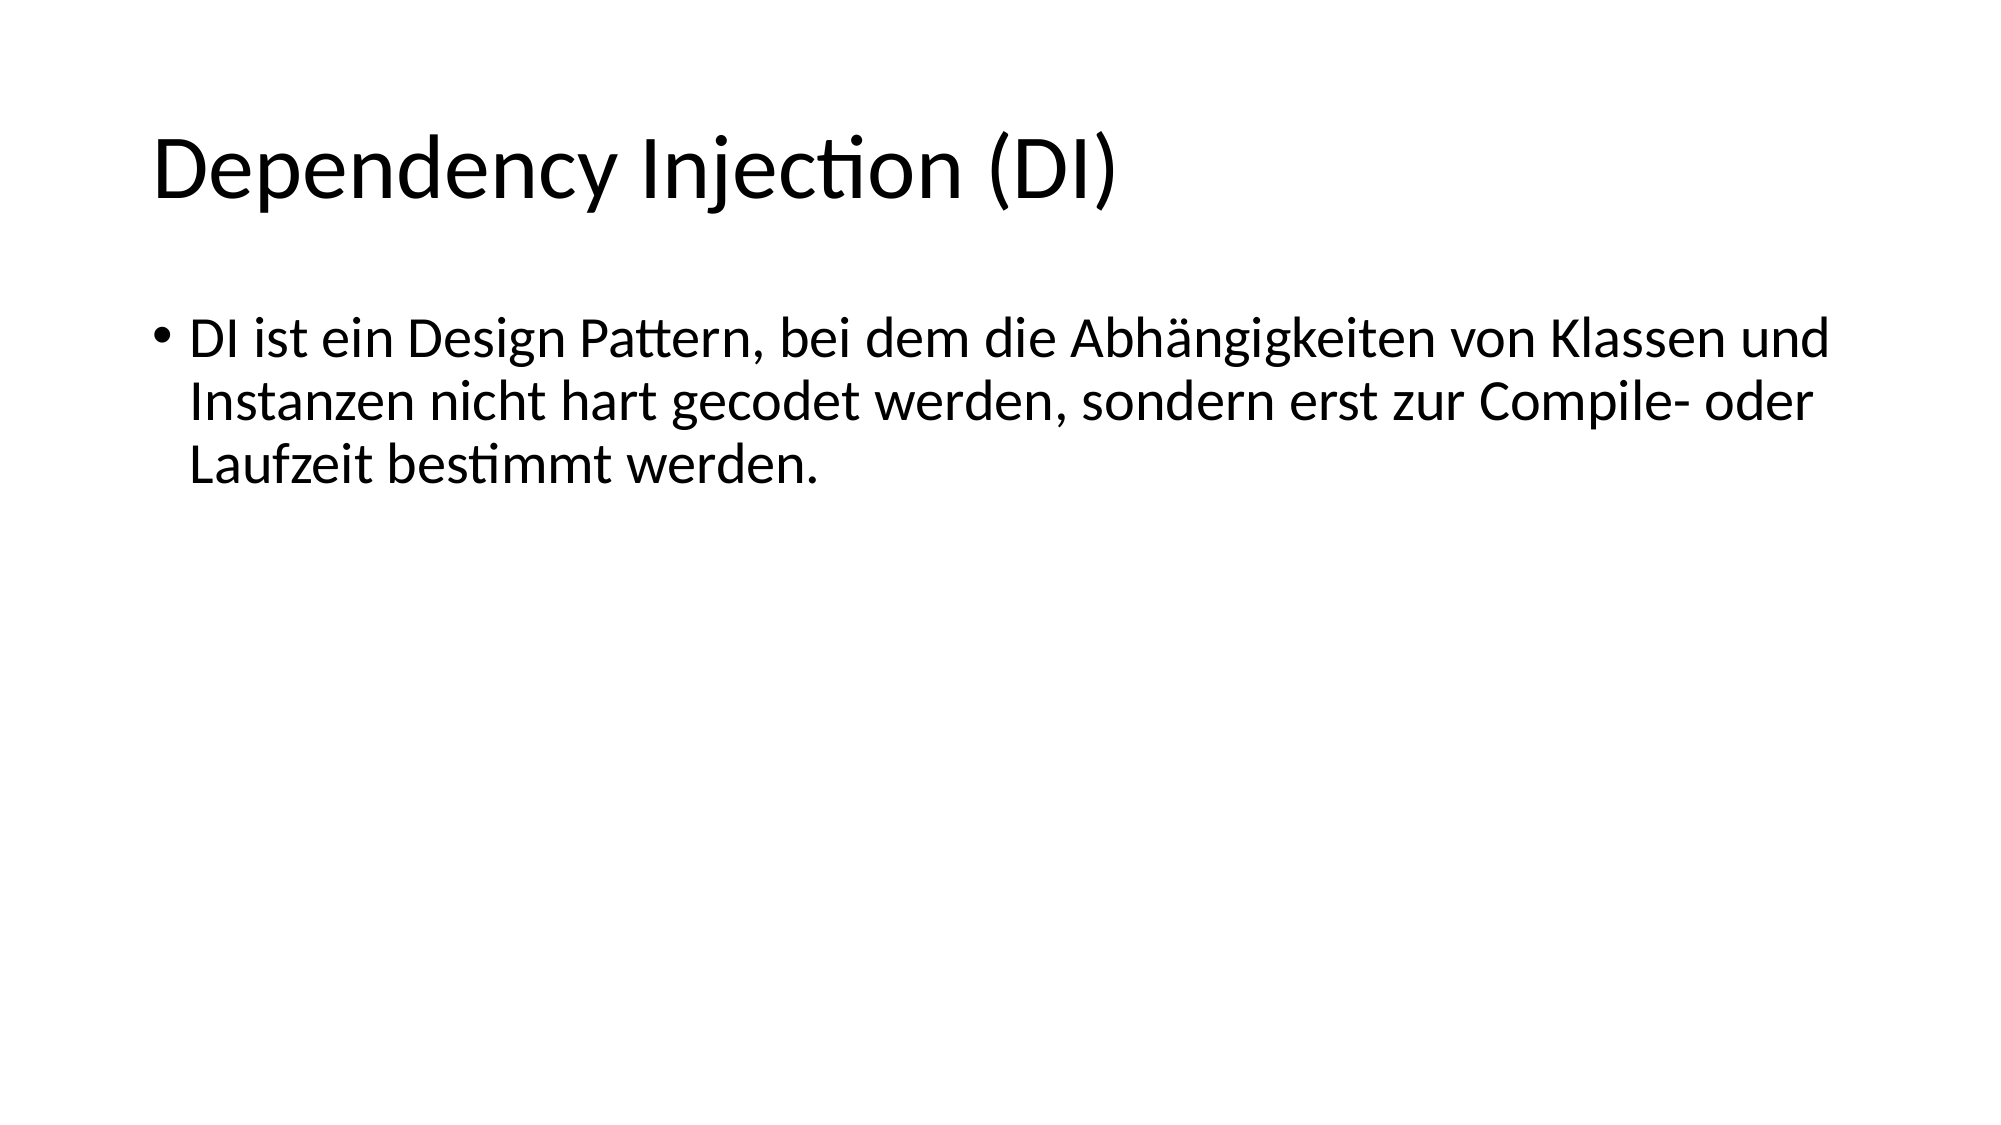

# Dependency Injection (DI)
DI ist ein Design Pattern, bei dem die Abhängigkeiten von Klassen und Instanzen nicht hart gecodet werden, sondern erst zur Compile- oder Laufzeit bestimmt werden.